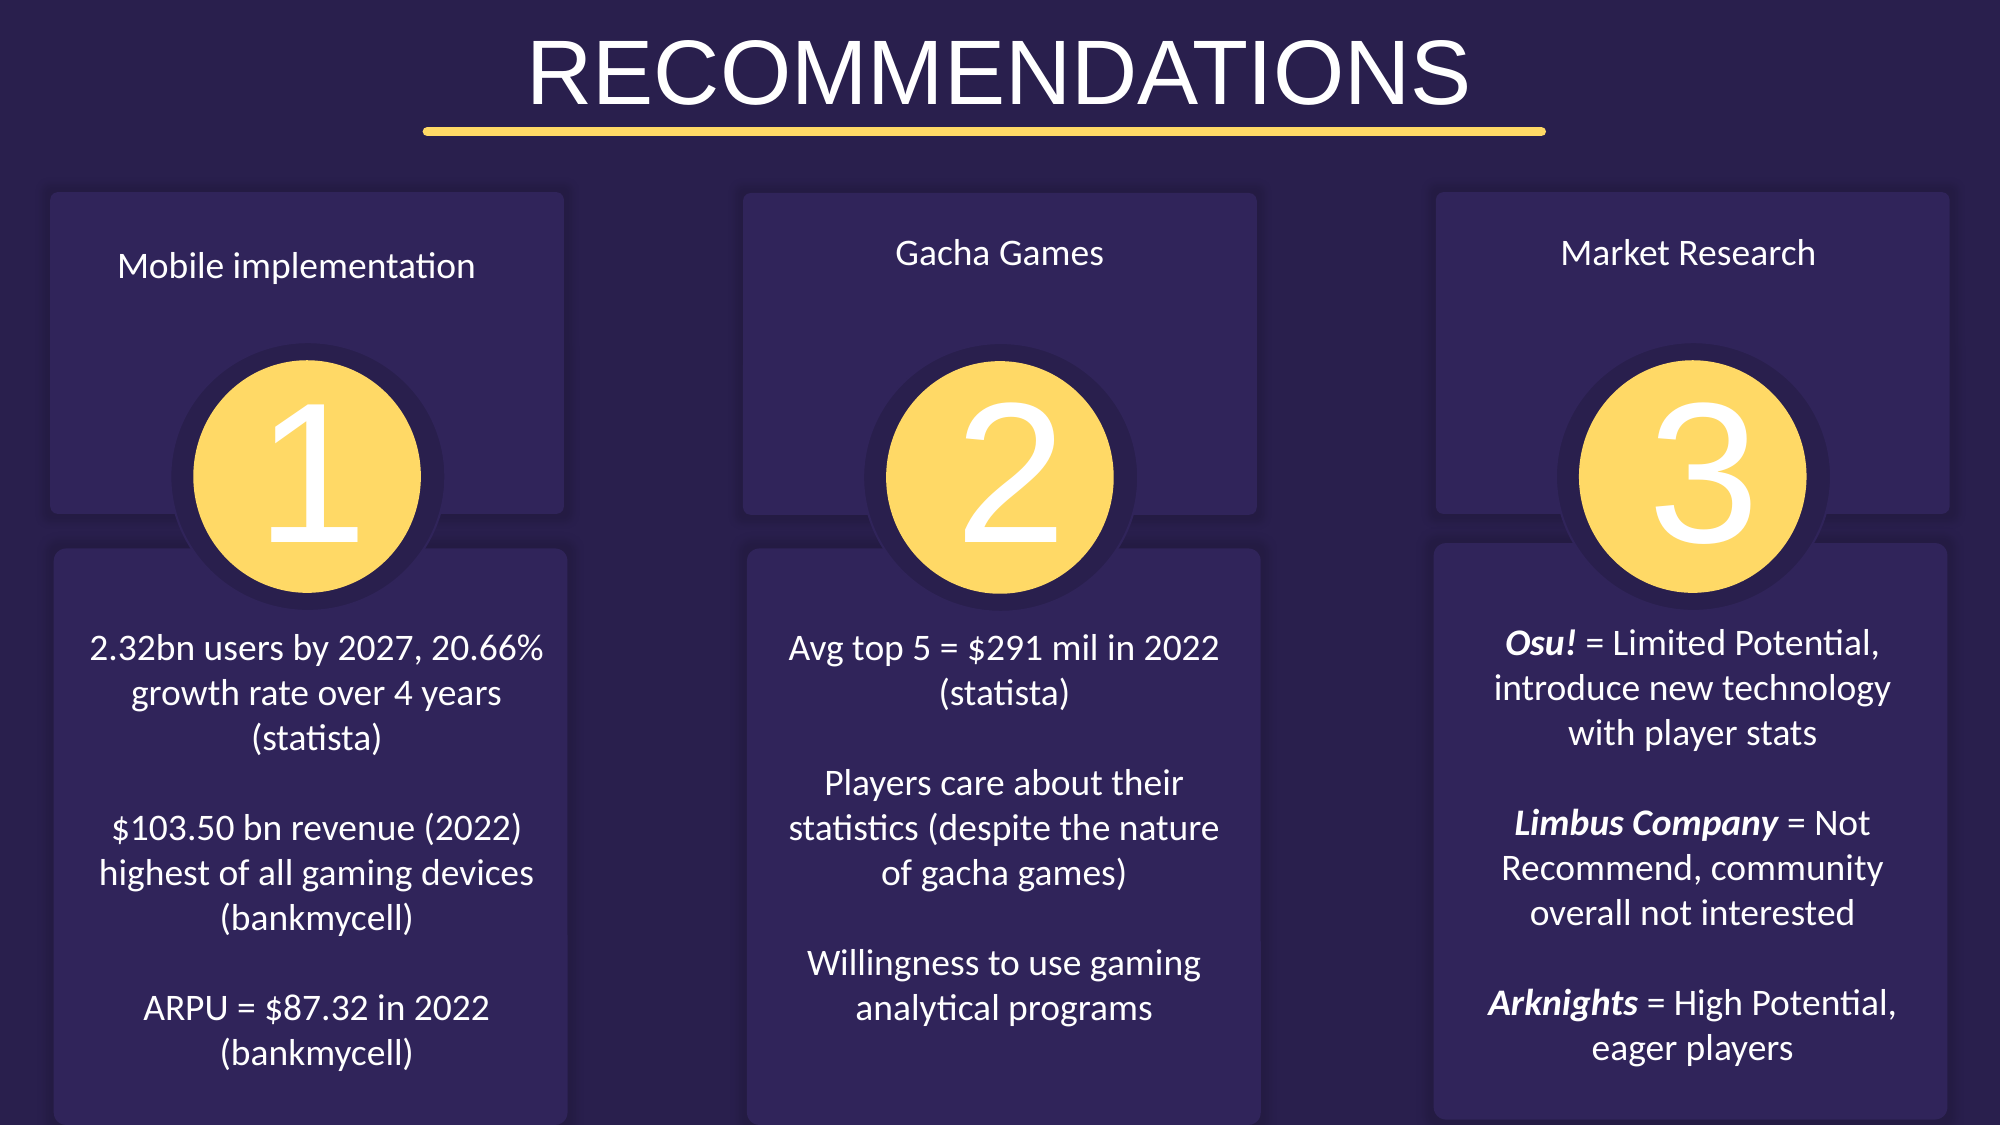

RECOMMENDATIONS

Gacha Games
Market Research
Mobile implementation
1
2
3

Osu! = Limited Potential, introduce new technology with player stats

Limbus Company = Not Recommend, community overall not interested

Arknights = High Potential, eager players
2.32bn users by 2027, 20.66% growth rate over 4 years
(statista)

$103.50 bn revenue (2022) highest of all gaming devices
(bankmycell)

ARPU = $87.32 in 2022 (bankmycell)
Avg top 5 = $291 mil in 2022
(statista)

Players care about their statistics (despite the nature of gacha games)

Willingness to use gaming analytical programs